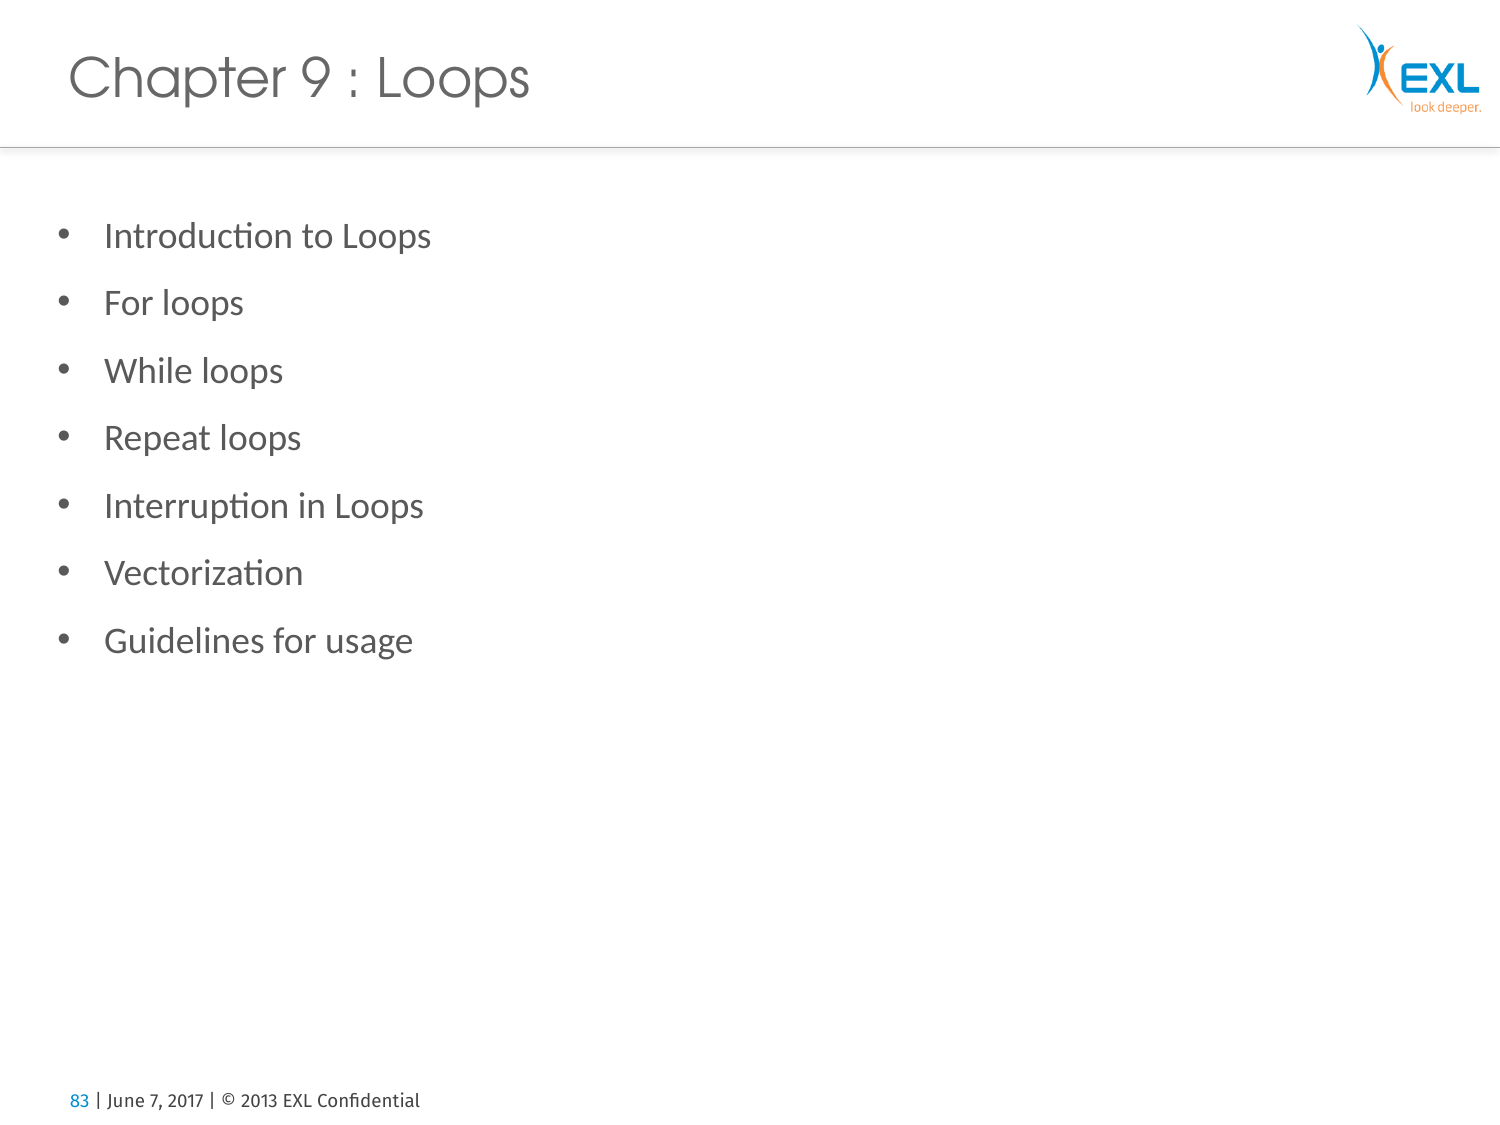

# Chapter 9 : Loops
Introduction to Loops
For loops
While loops
Repeat loops
Interruption in Loops
Vectorization
Guidelines for usage